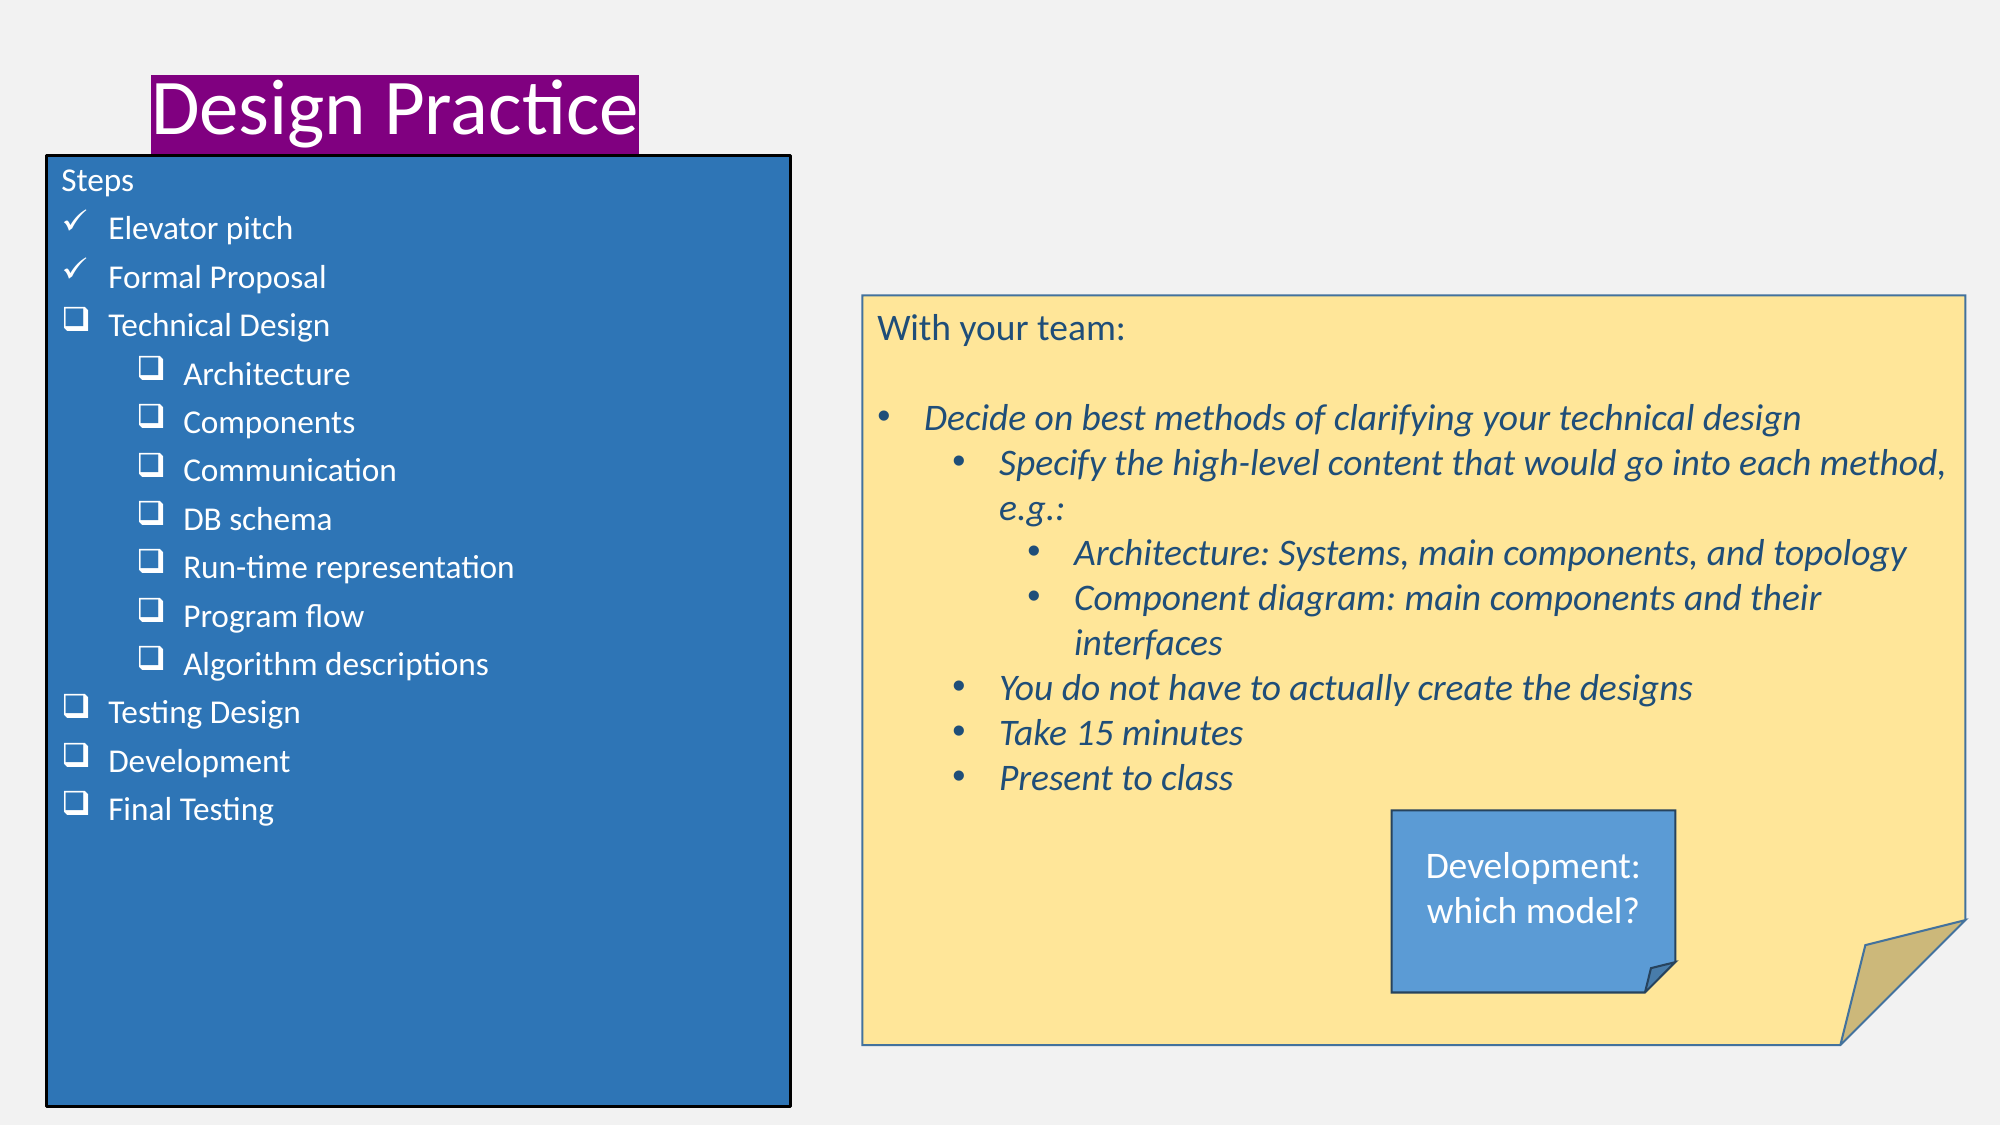

# Design Practice
Steps
Elevator pitch
Formal Proposal
Technical Design
Architecture
Components
Communication
DB schema
Run-time representation
Program flow
Algorithm descriptions
Testing Design
Development
Final Testing

With your team:

Decide on best methods of clarifying your technical design
Specify the high-level content that would go into each method, e.g.:
Architecture: Systems, main components, and topology
Component diagram: main components and their interfaces
You do not have to actually create the designs
Take 15 minutes
Present to class
Development: which model?